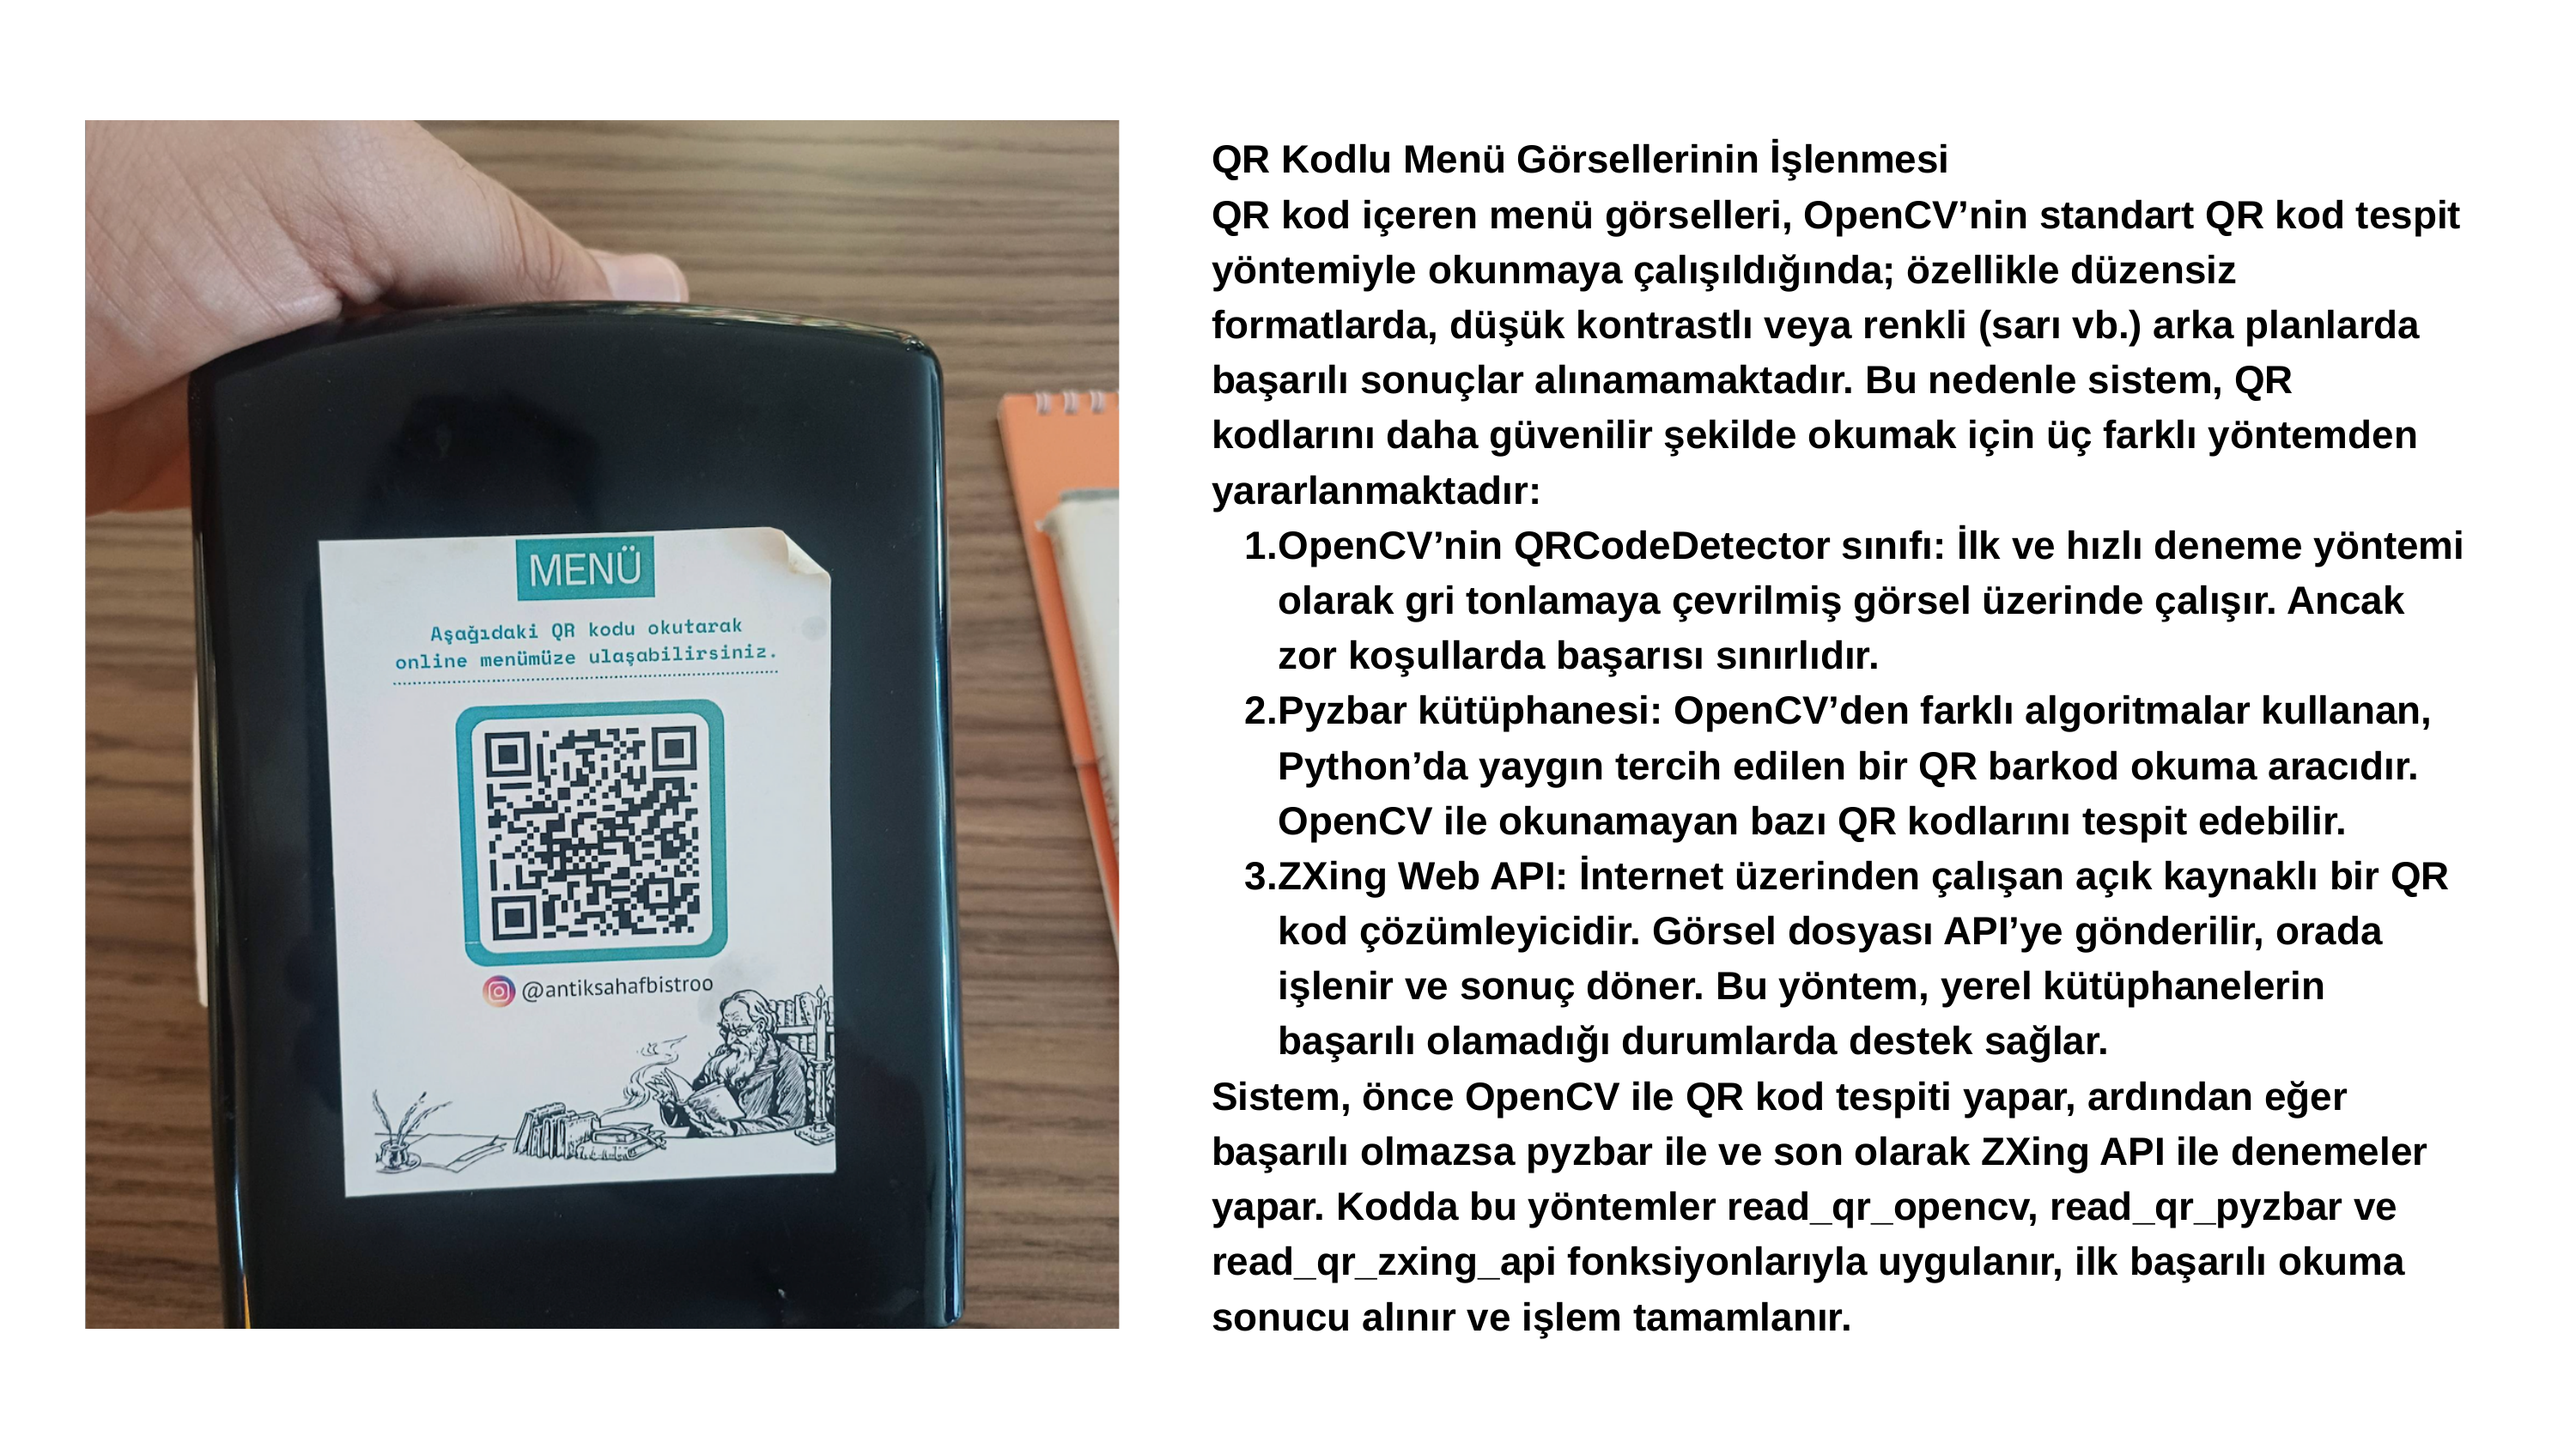

QR Kodlu Menü Görsellerinin İşlenmesi
QR kod içeren menü görselleri, OpenCV’nin standart QR kod tespit yöntemiyle okunmaya çalışıldığında; özellikle düzensiz formatlarda, düşük kontrastlı veya renkli (sarı vb.) arka planlarda başarılı sonuçlar alınamamaktadır. Bu nedenle sistem, QR kodlarını daha güvenilir şekilde okumak için üç farklı yöntemden yararlanmaktadır:
OpenCV’nin QRCodeDetector sınıfı: İlk ve hızlı deneme yöntemi olarak gri tonlamaya çevrilmiş görsel üzerinde çalışır. Ancak zor koşullarda başarısı sınırlıdır.
Pyzbar kütüphanesi: OpenCV’den farklı algoritmalar kullanan, Python’da yaygın tercih edilen bir QR barkod okuma aracıdır. OpenCV ile okunamayan bazı QR kodlarını tespit edebilir.
ZXing Web API: İnternet üzerinden çalışan açık kaynaklı bir QR kod çözümleyicidir. Görsel dosyası API’ye gönderilir, orada işlenir ve sonuç döner. Bu yöntem, yerel kütüphanelerin başarılı olamadığı durumlarda destek sağlar.
Sistem, önce OpenCV ile QR kod tespiti yapar, ardından eğer başarılı olmazsa pyzbar ile ve son olarak ZXing API ile denemeler yapar. Kodda bu yöntemler read_qr_opencv, read_qr_pyzbar ve read_qr_zxing_api fonksiyonlarıyla uygulanır, ilk başarılı okuma sonucu alınır ve işlem tamamlanır.